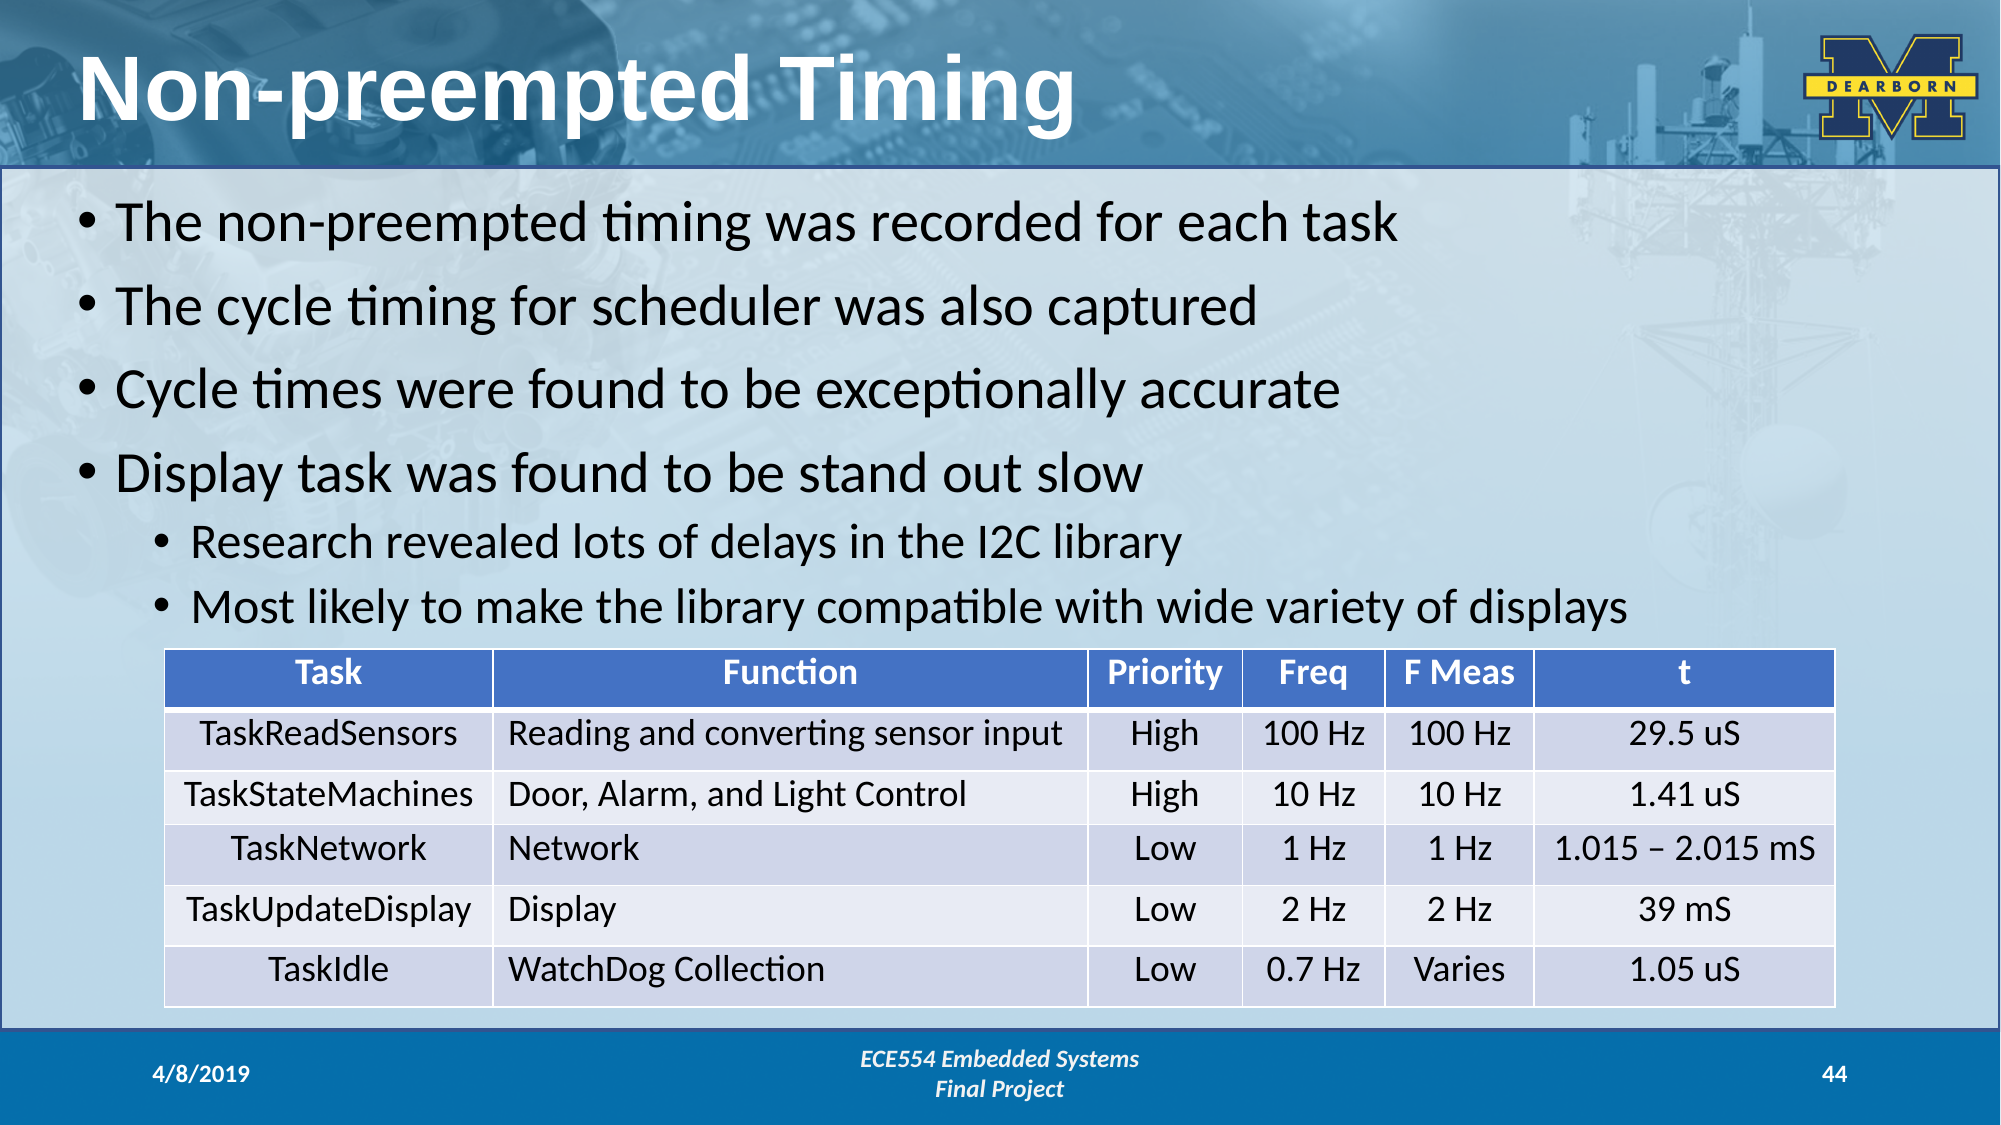

Non-preempted Timing
The non-preempted timing was recorded for each task
The cycle timing for scheduler was also captured
Cycle times were found to be exceptionally accurate
Display task was found to be stand out slow
Research revealed lots of delays in the I2C library
Most likely to make the library compatible with wide variety of displays
| Task | Function | Priority | Freq | F Meas | t |
| --- | --- | --- | --- | --- | --- |
| TaskReadSensors | Reading and converting sensor input | High | 100 Hz | 100 Hz | 29.5 uS |
| TaskStateMachines | Door, Alarm, and Light Control | High | 10 Hz | 10 Hz | 1.41 uS |
| TaskNetwork | Network | Low | 1 Hz | 1 Hz | 1.015 – 2.015 mS |
| TaskUpdateDisplay | Display | Low | 2 Hz | 2 Hz | 39 mS |
| TaskIdle | WatchDog Collection | Low | 0.7 Hz | Varies | 1.05 uS |
4/8/2019
ECE554 Embedded Systems
Final Project
44